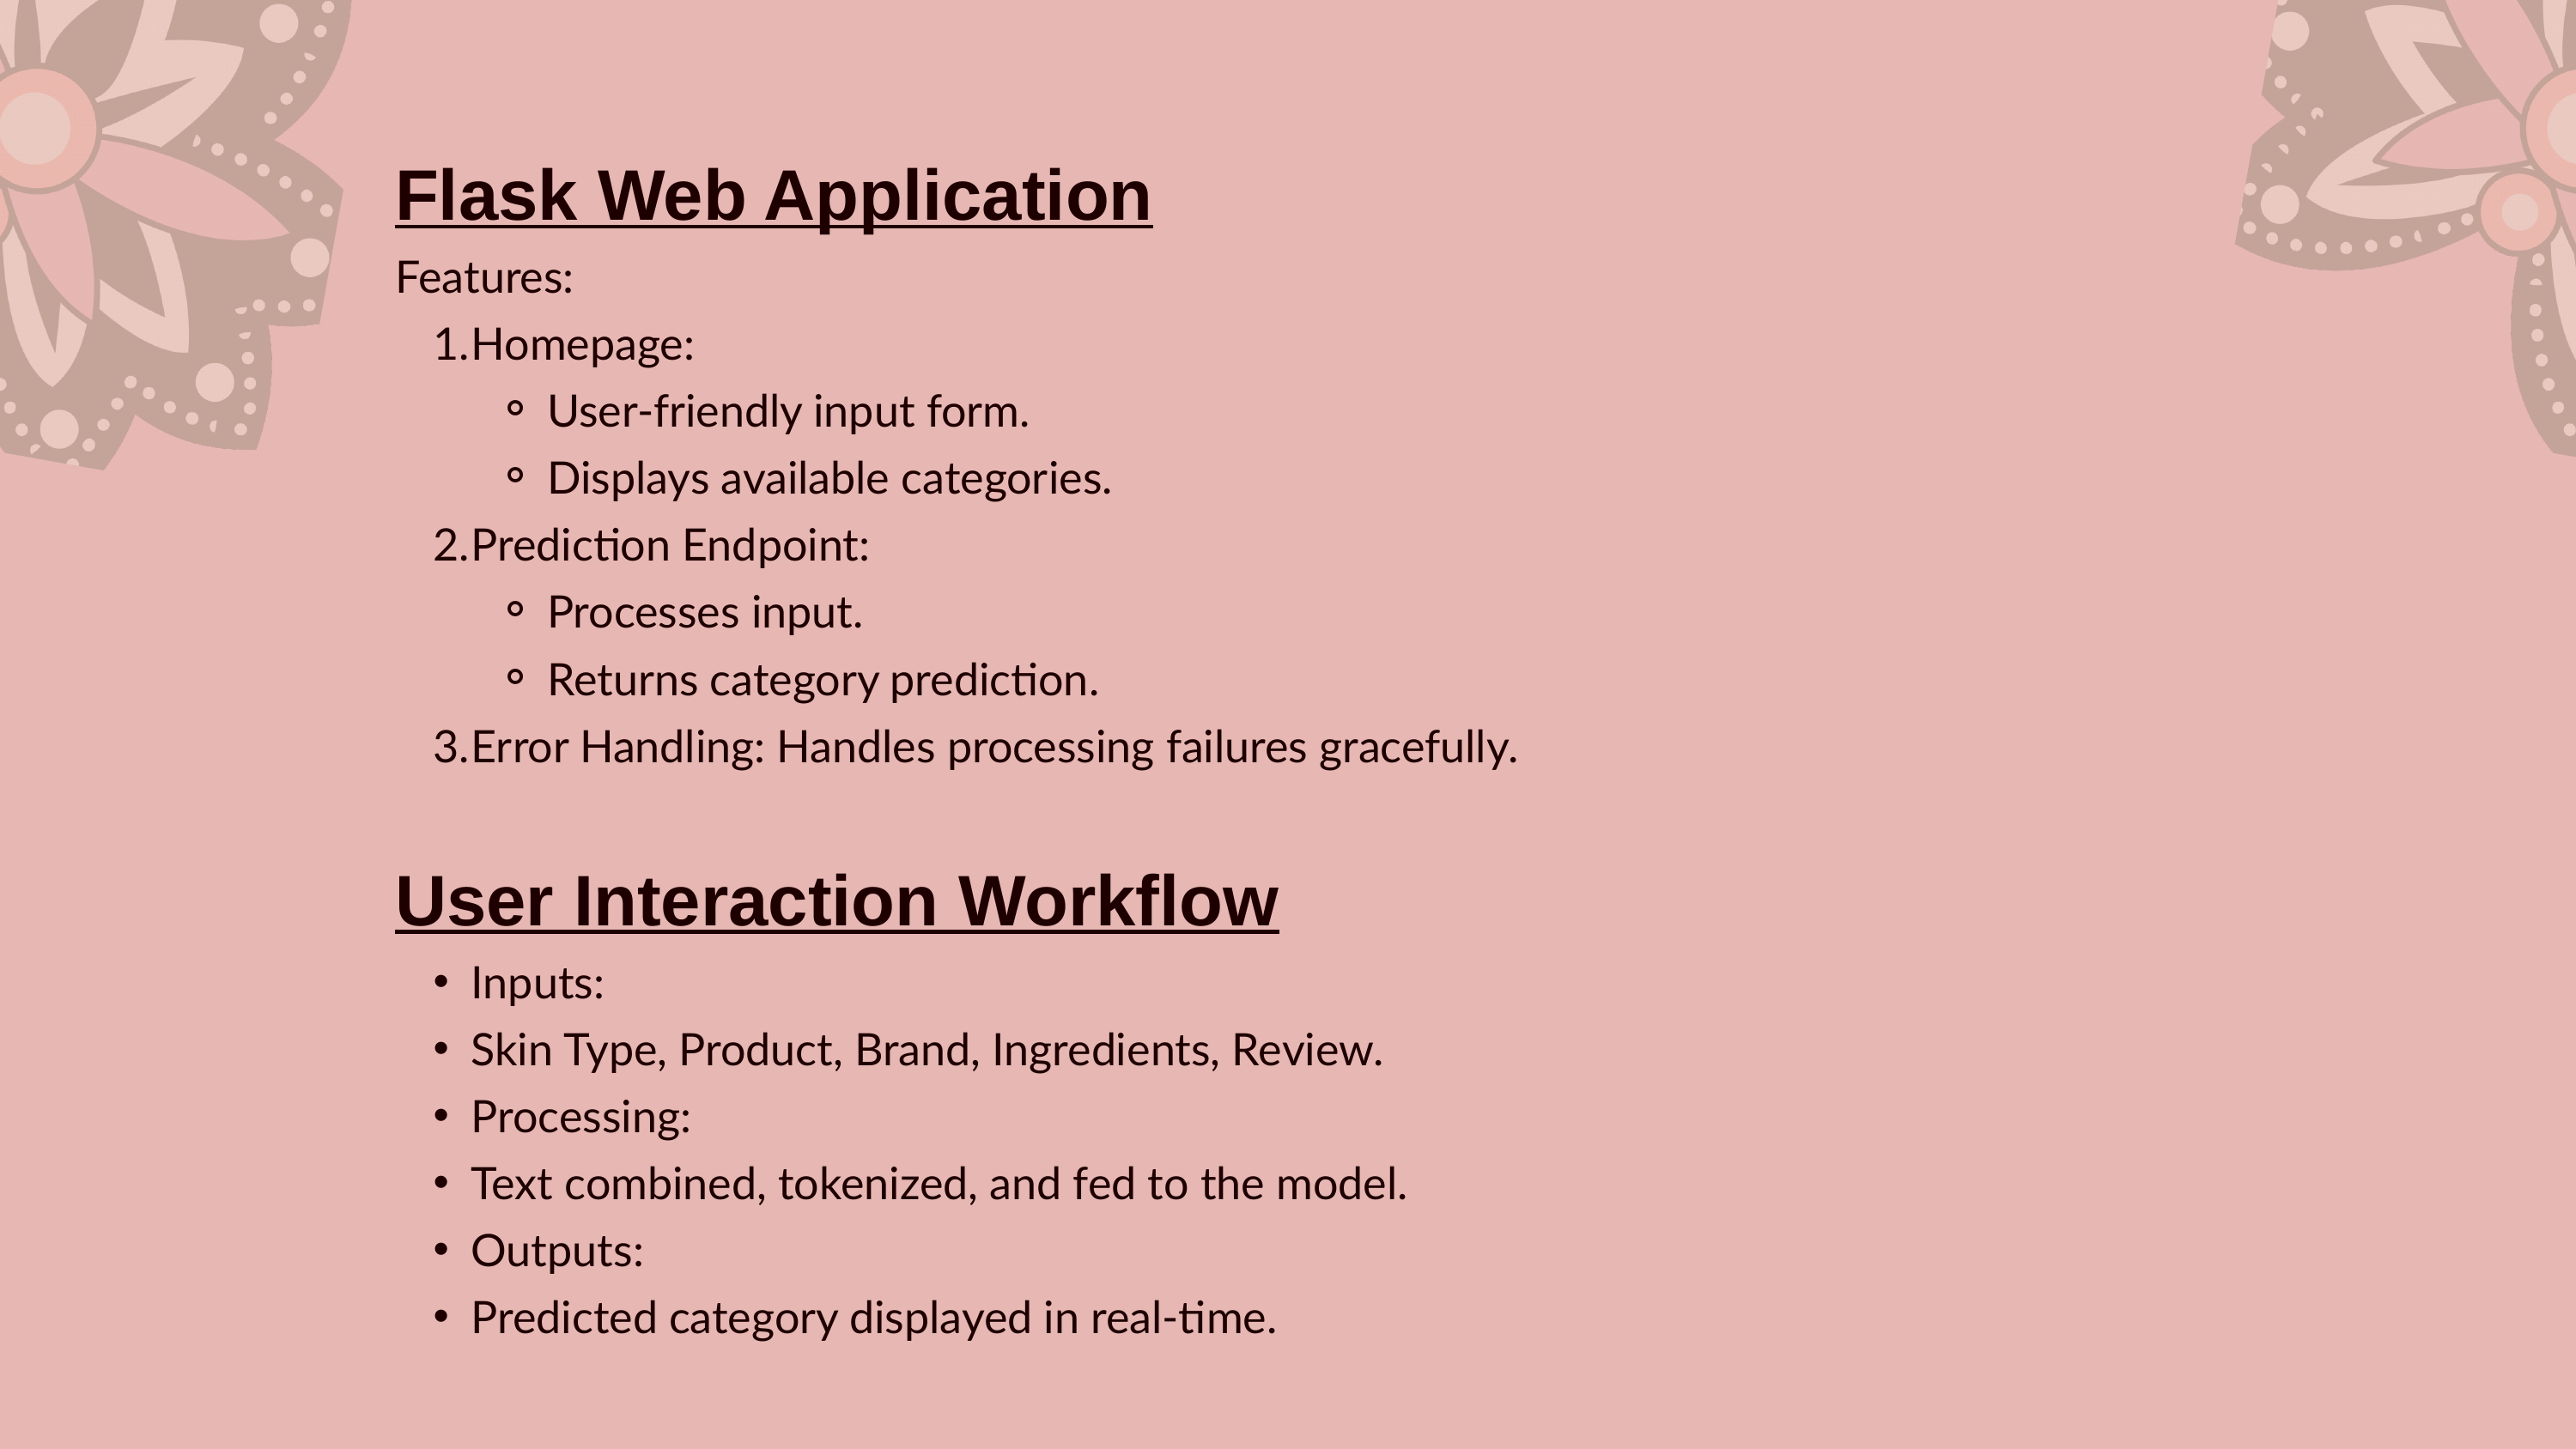

Flask Web Application
Features:
Homepage:
User-friendly input form.
Displays available categories.
Prediction Endpoint:
Processes input.
Returns category prediction.
Error Handling: Handles processing failures gracefully.

User Interaction Workflow
Inputs:
Skin Type, Product, Brand, Ingredients, Review.
Processing:
Text combined, tokenized, and fed to the model.
Outputs:
Predicted category displayed in real-time.